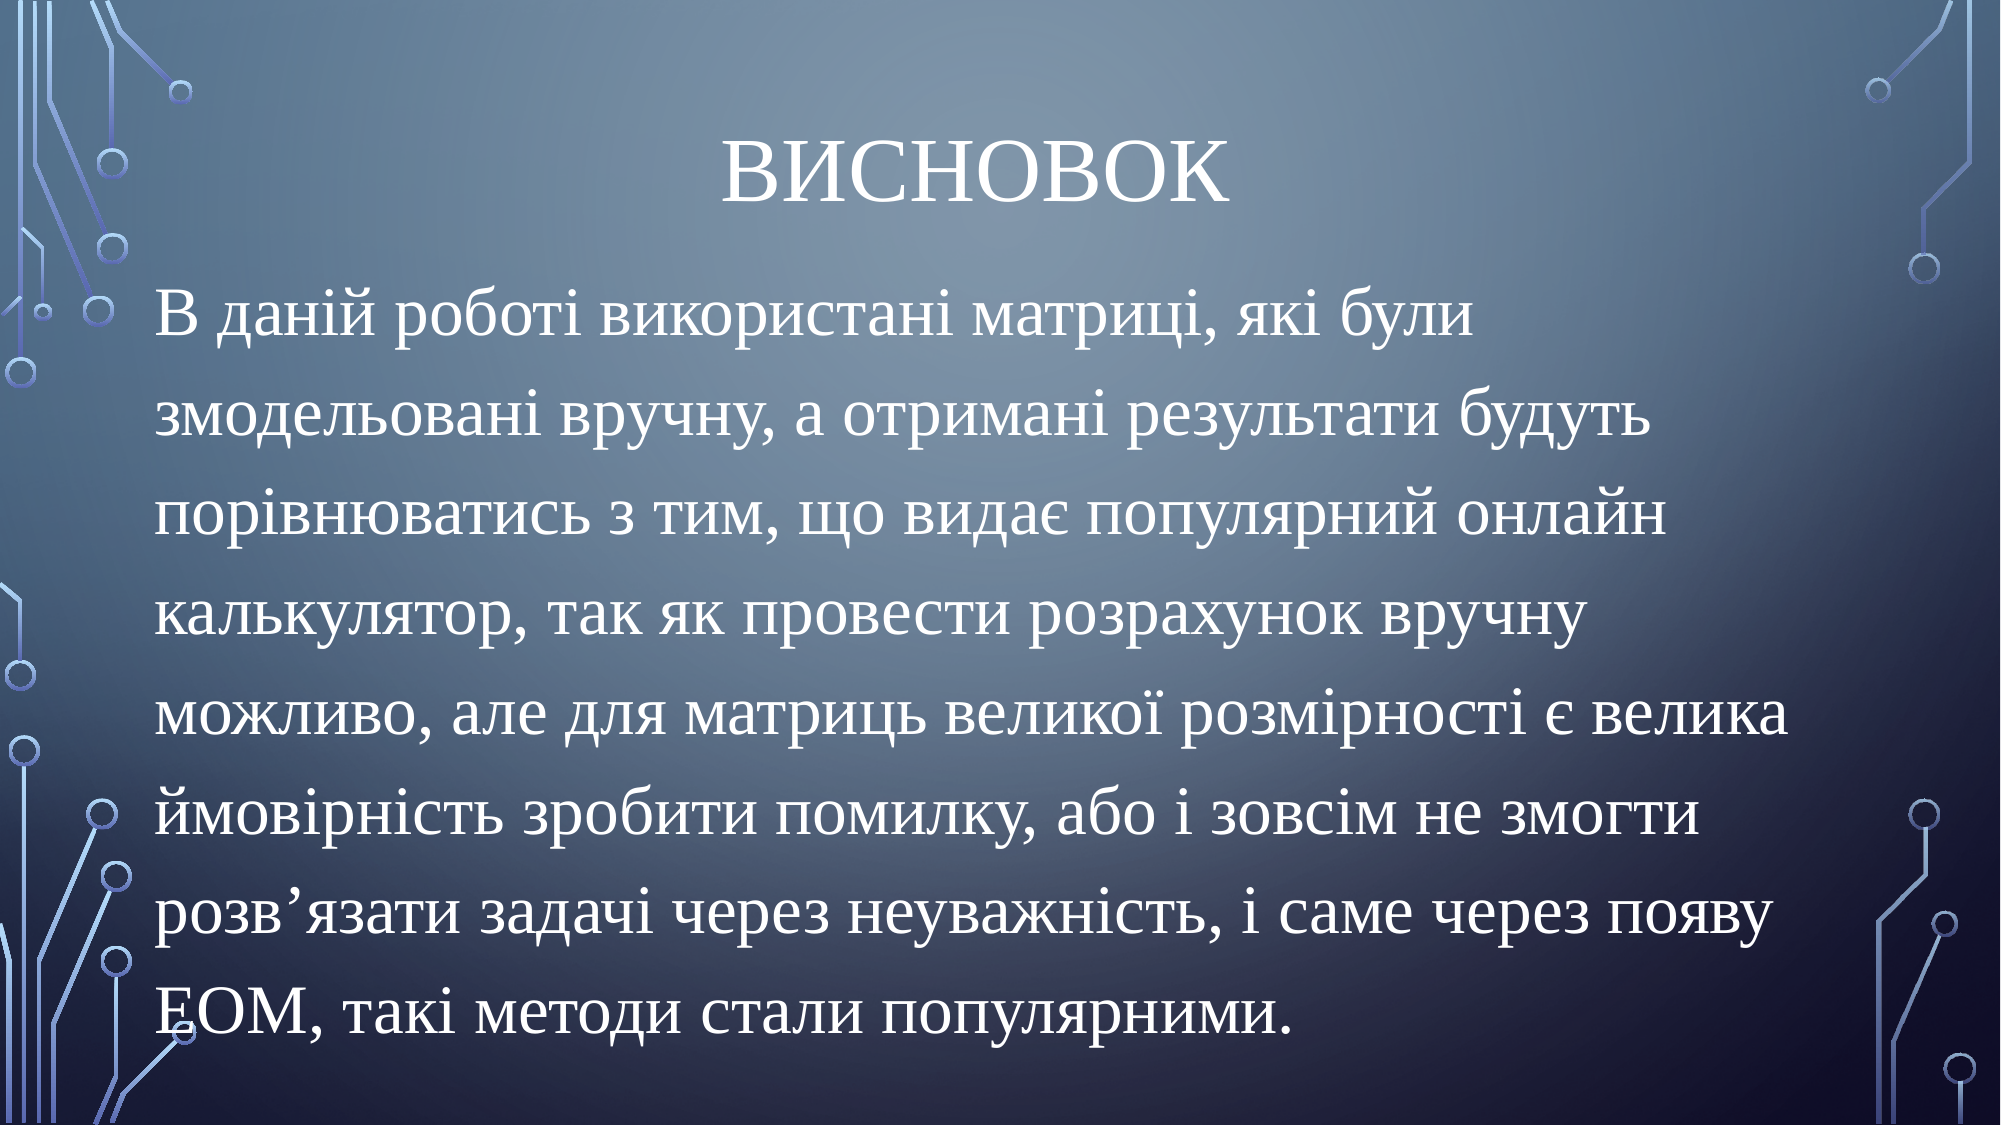

# Висновок
В даній роботі використані матриці, які були змодельовані вручну, а отримані результати будуть порівнюватись з тим, що видає популярний онлайн калькулятор, так як провести розрахунок вручну можливо, але для матриць великої розмірності є велика ймовірність зробити помилку, або і зовсім не змогти розв’язати задачі через неуважність, і саме через появу ЕОМ, такі методи стали популярними.